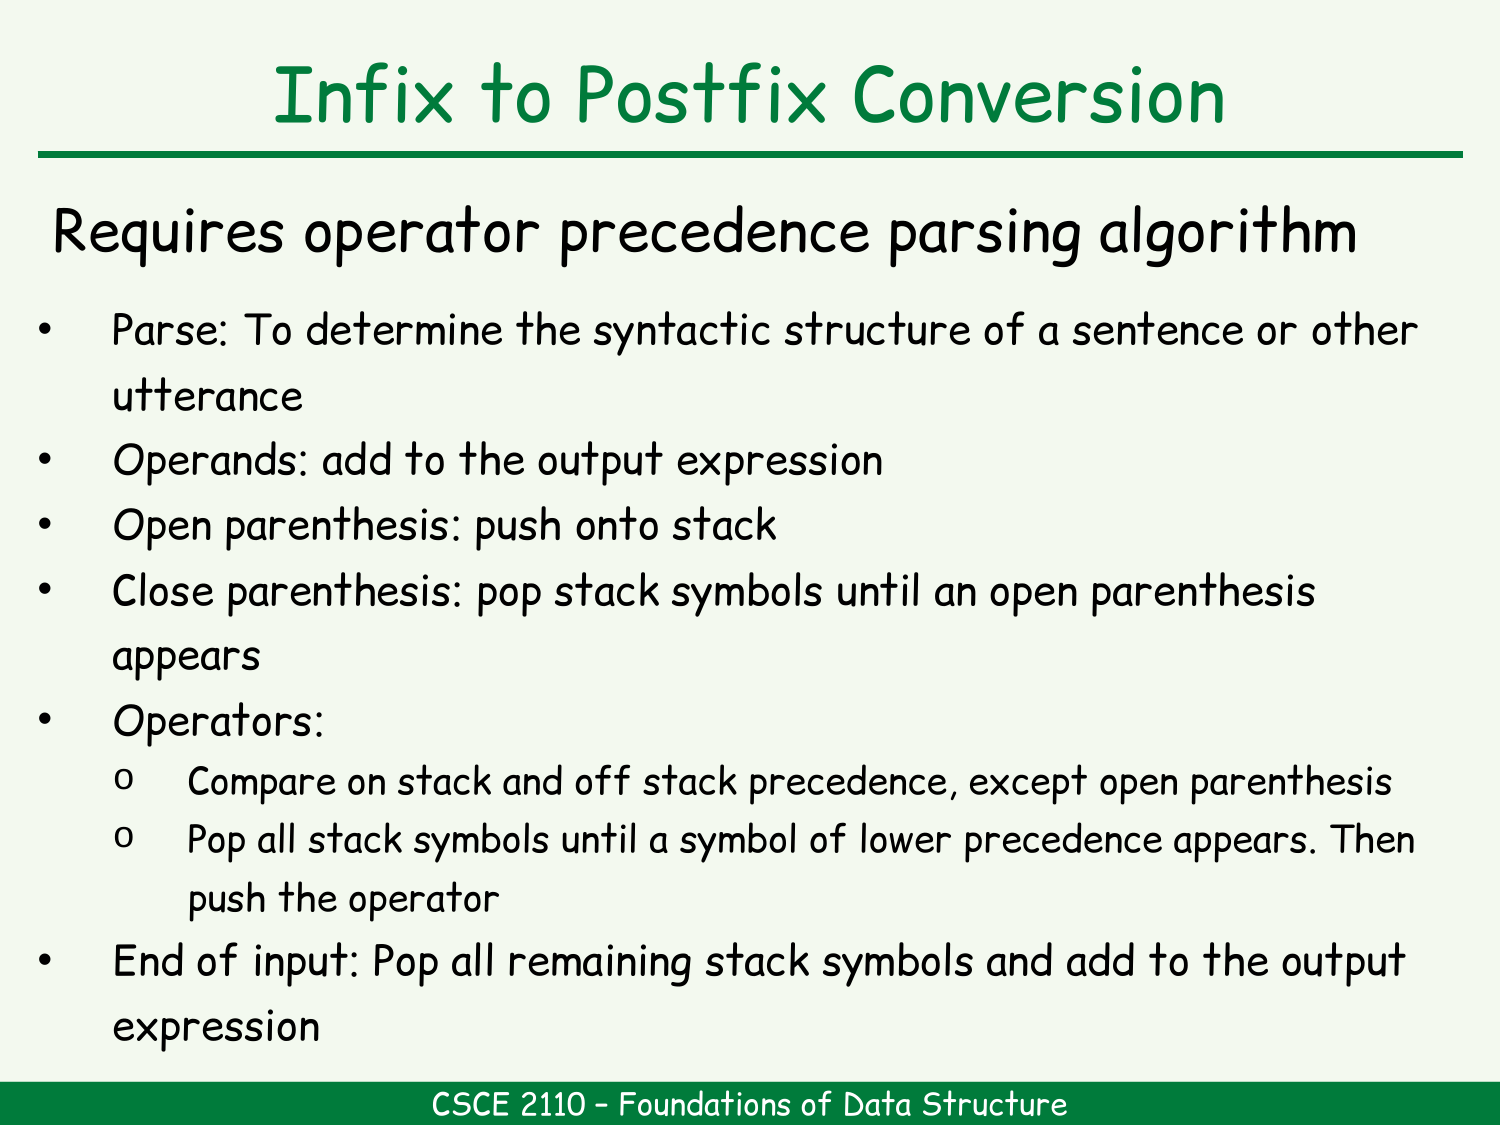

Infix to Postfix Conversion
Requires operator precedence parsing algorithm
Parse: To determine the syntactic structure of a sentence or other utterance
Operands: add to the output expression
Open parenthesis: push onto stack
Close parenthesis: pop stack symbols until an open parenthesis appears
Operators:
Compare on stack and off stack precedence, except open parenthesis
Pop all stack symbols until a symbol of lower precedence appears. Then push the operator
End of input: Pop all remaining stack symbols and add to the output expression